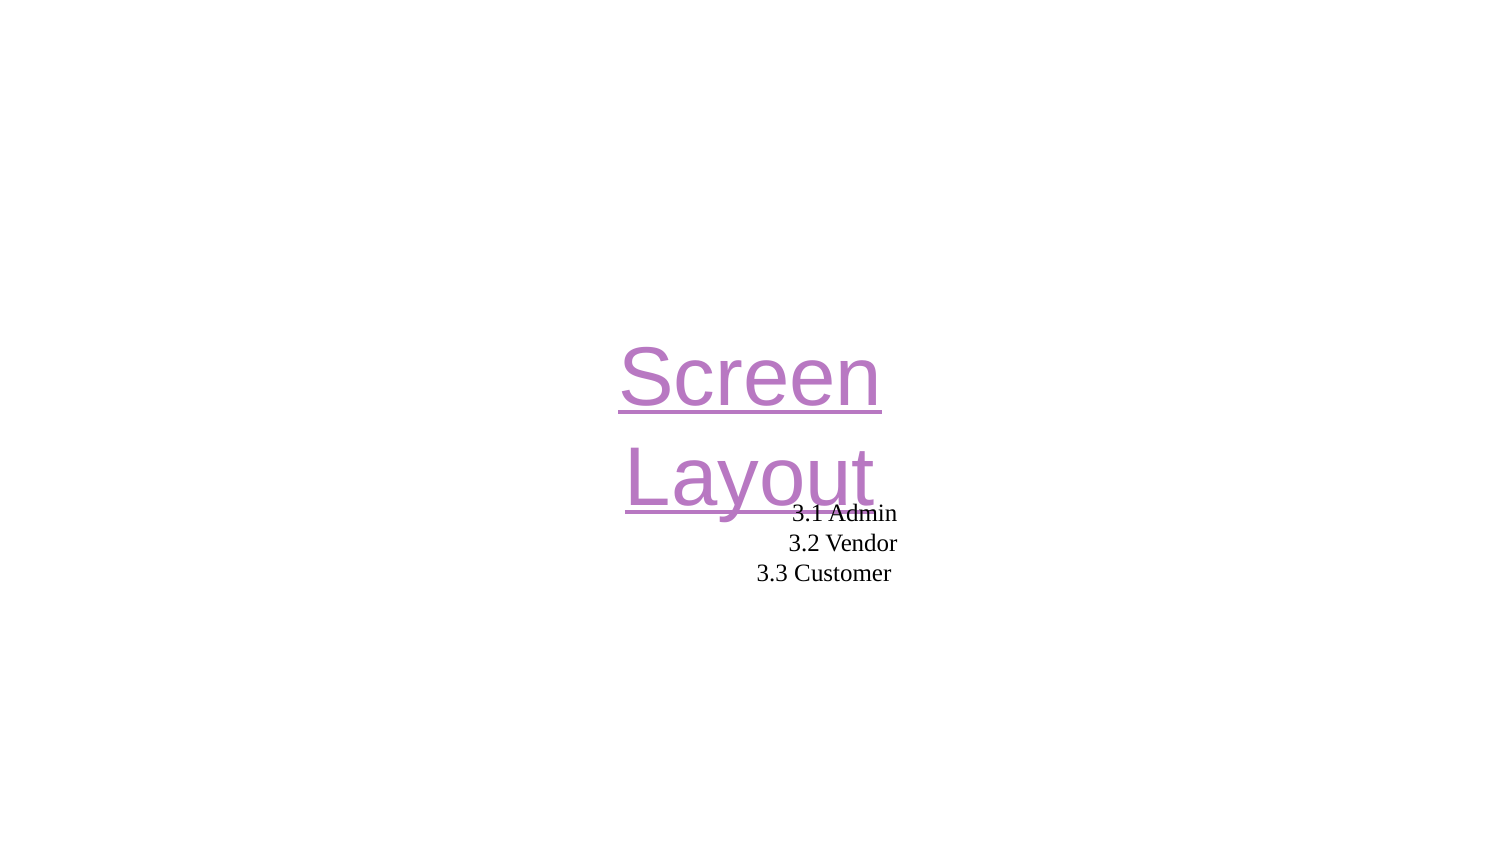

Screen Layout
3.1 Admin
3.2 Vendor
3.3 Customer